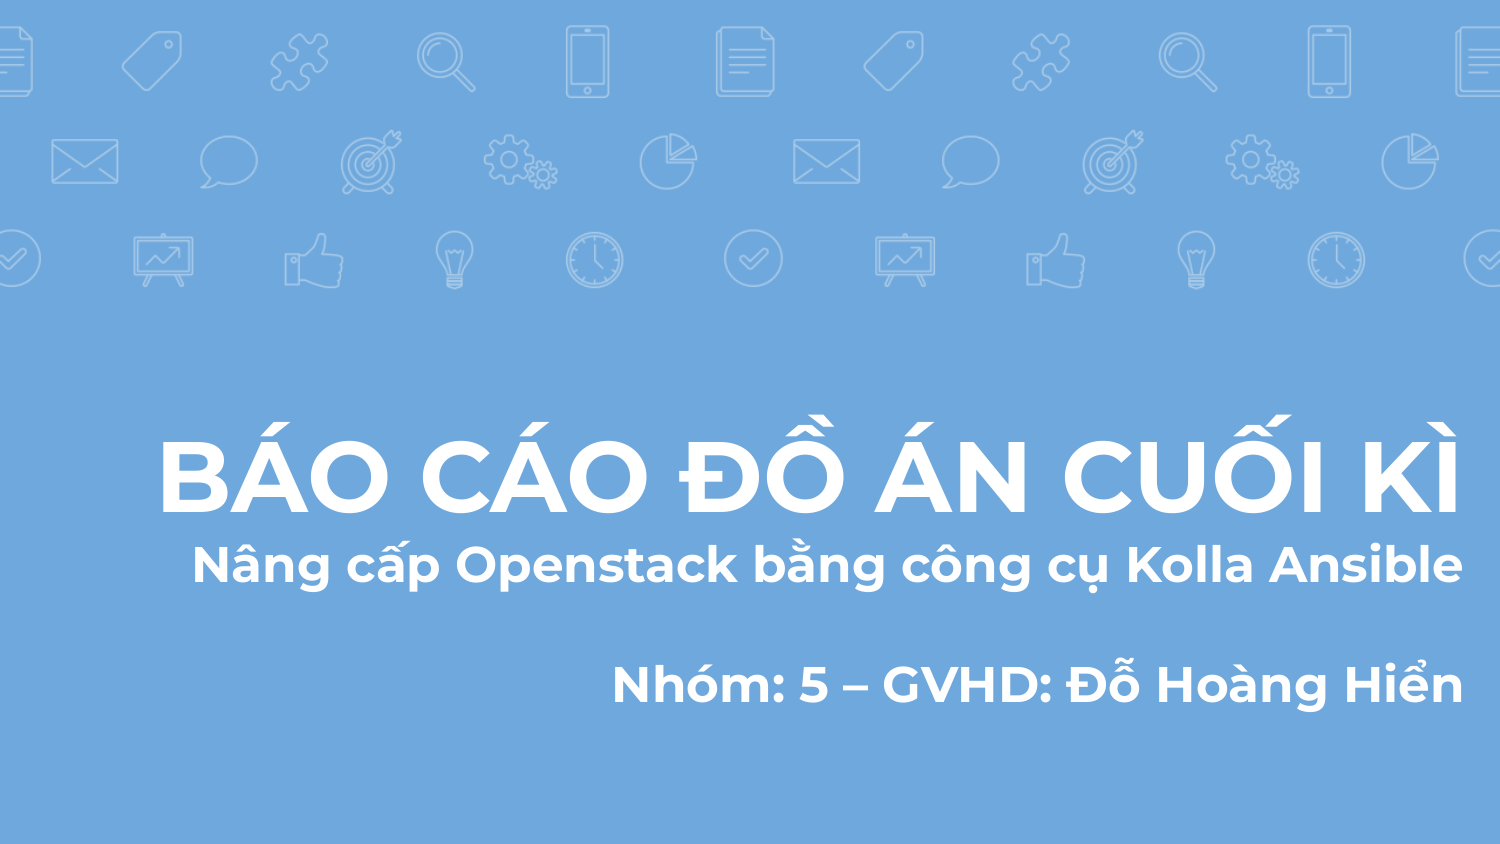

# BÁO CÁO ĐỒ ÁN CUỐI KÌ Nâng cấp Openstack bằng công cụ Kolla Ansible Nhóm: 5 – GVHD: Đỗ Hoàng Hiển